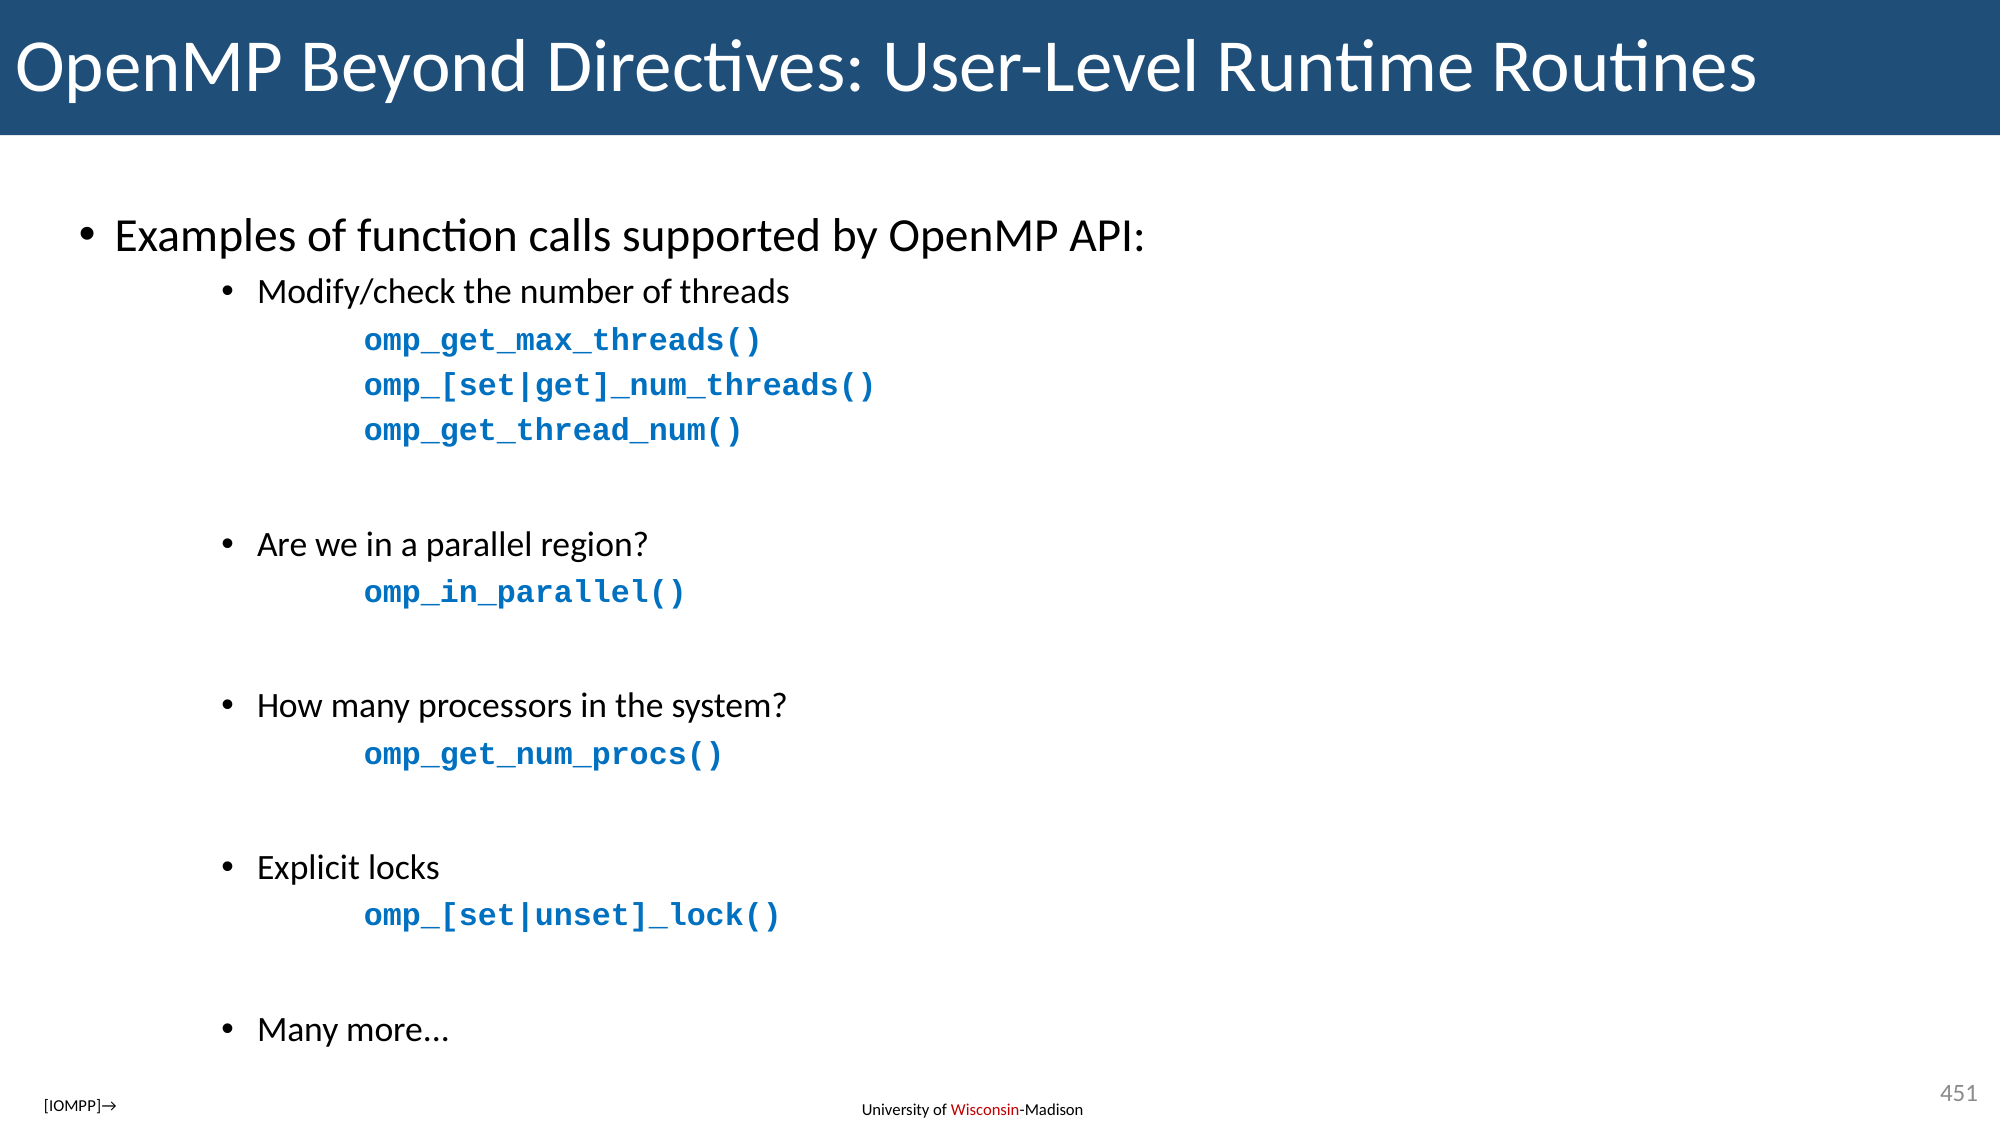

# OpenMP Beyond Directives: User-Level Runtime Routines
Examples of function calls supported by OpenMP API:
Modify/check the number of threads
omp_get_max_threads()
omp_[set|get]_num_threads()
omp_get_thread_num()

Are we in a parallel region?
omp_in_parallel()

How many processors in the system?
omp_get_num_procs()

Explicit locks
omp_[set|unset]_lock()

Many more...
451
[IOMPP]→